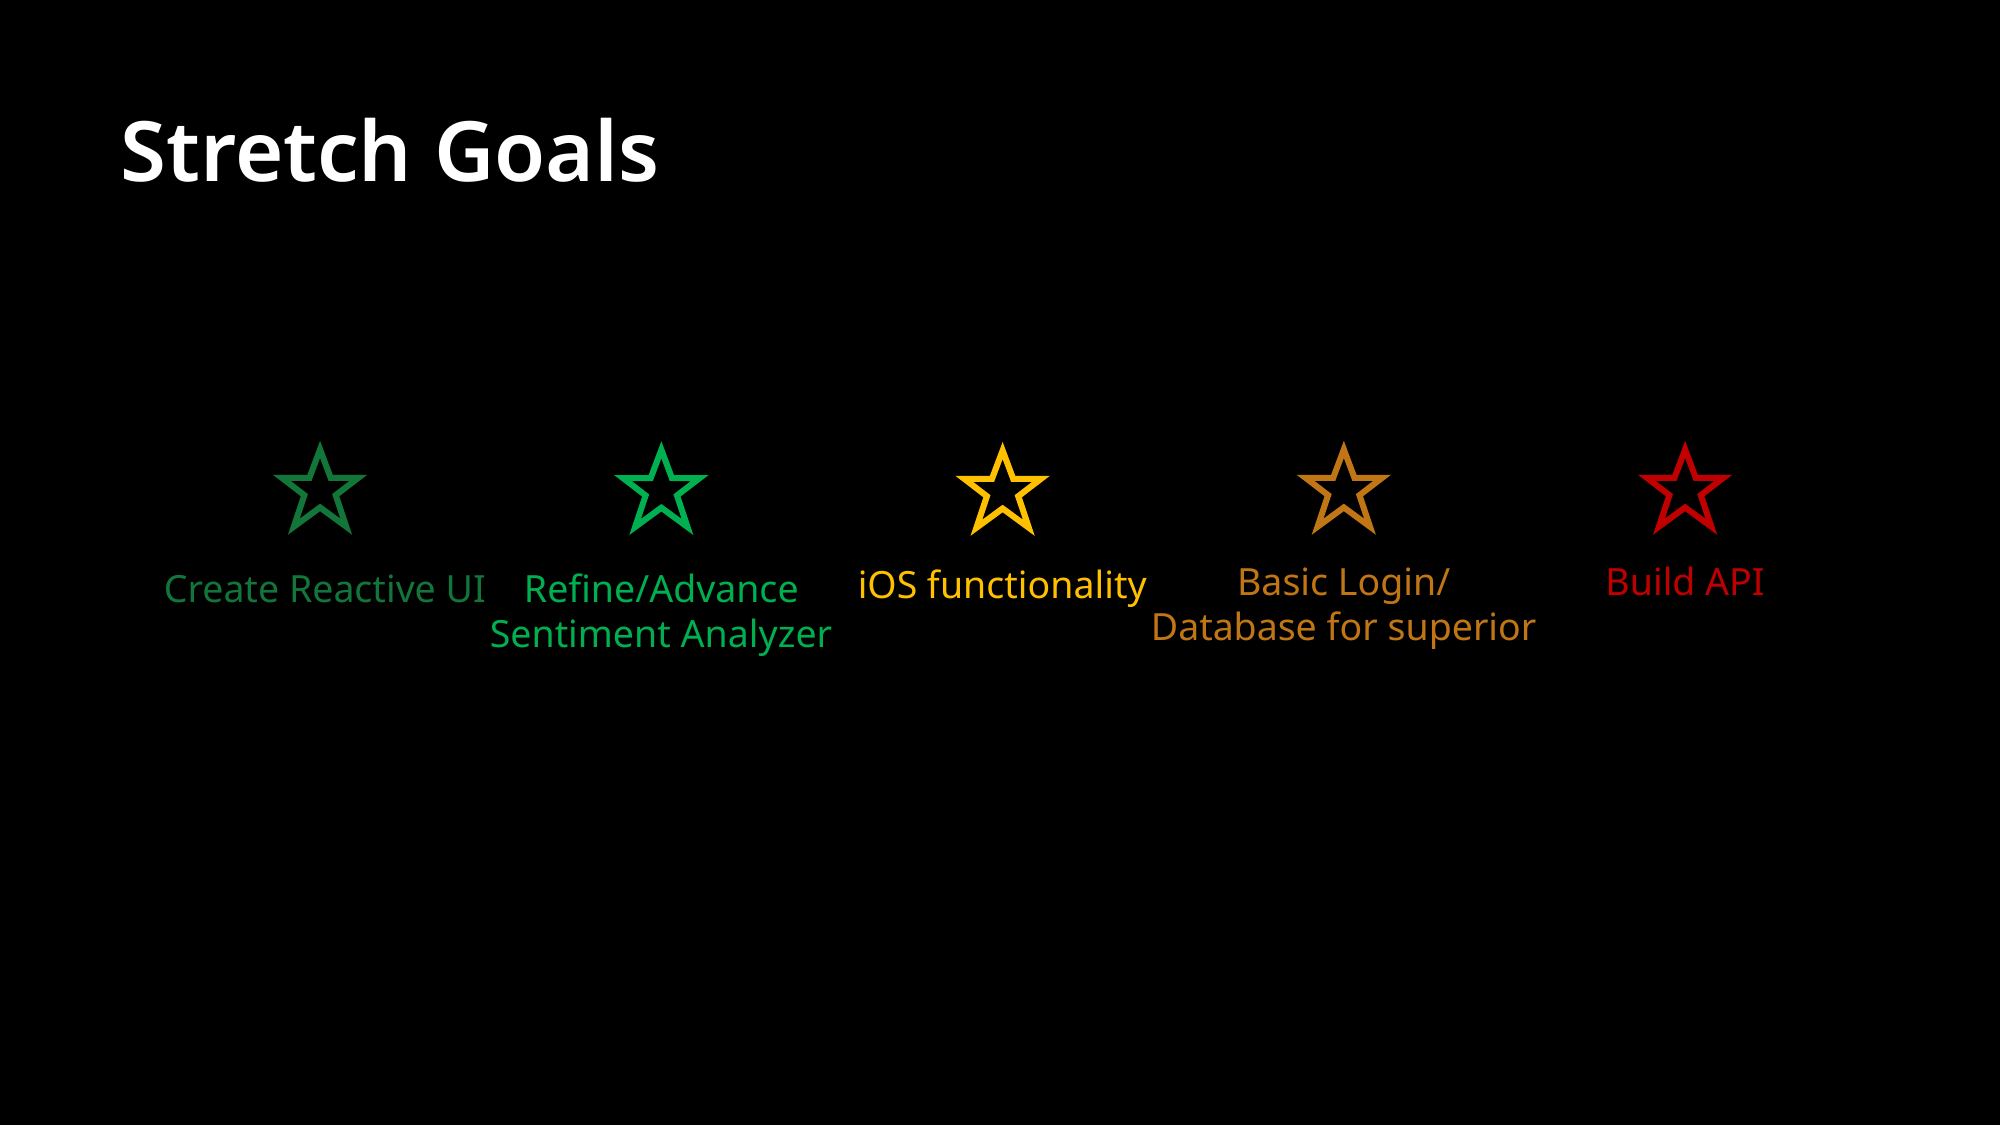

Stretch Goals

Basic Login/
Database for superior
Build API
iOS functionality
Create Reactive UI
Refine/Advance
Sentiment Analyzer